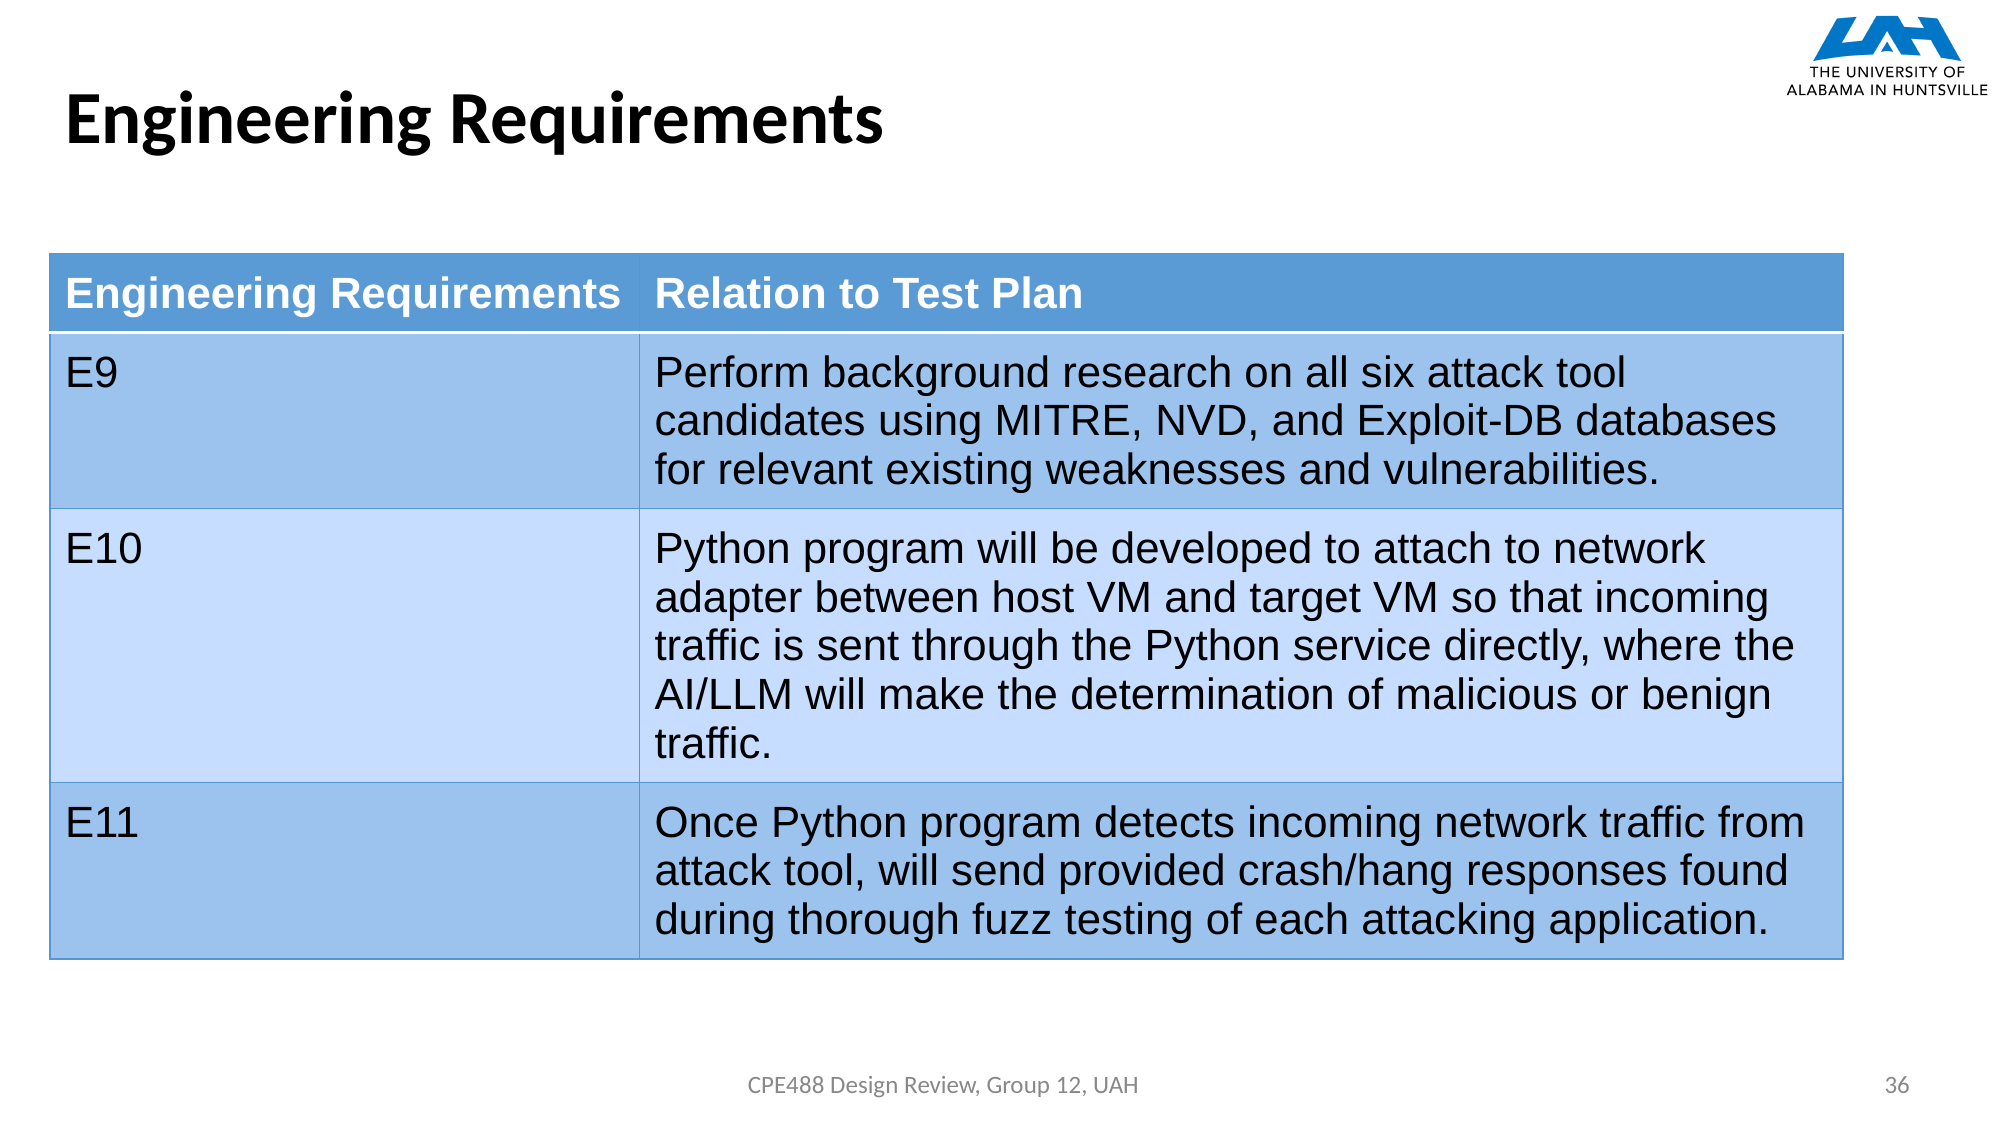

# Engineering Requirements
| Engineering Requirements | Relation to Test Plan |
| --- | --- |
| E9 | Perform background research on all six attack tool candidates using MITRE, NVD, and Exploit-DB databases for relevant existing weaknesses and vulnerabilities. |
| E10 | Python program will be developed to attach to network adapter between host VM and target VM so that incoming traffic is sent through the Python service directly, where the AI/LLM will make the determination of malicious or benign traffic. |
| E11 | Once Python program detects incoming network traffic from attack tool, will send provided crash/hang responses found during thorough fuzz testing of each attacking application. |
CPE488 Design Review, Group 12, UAH
36